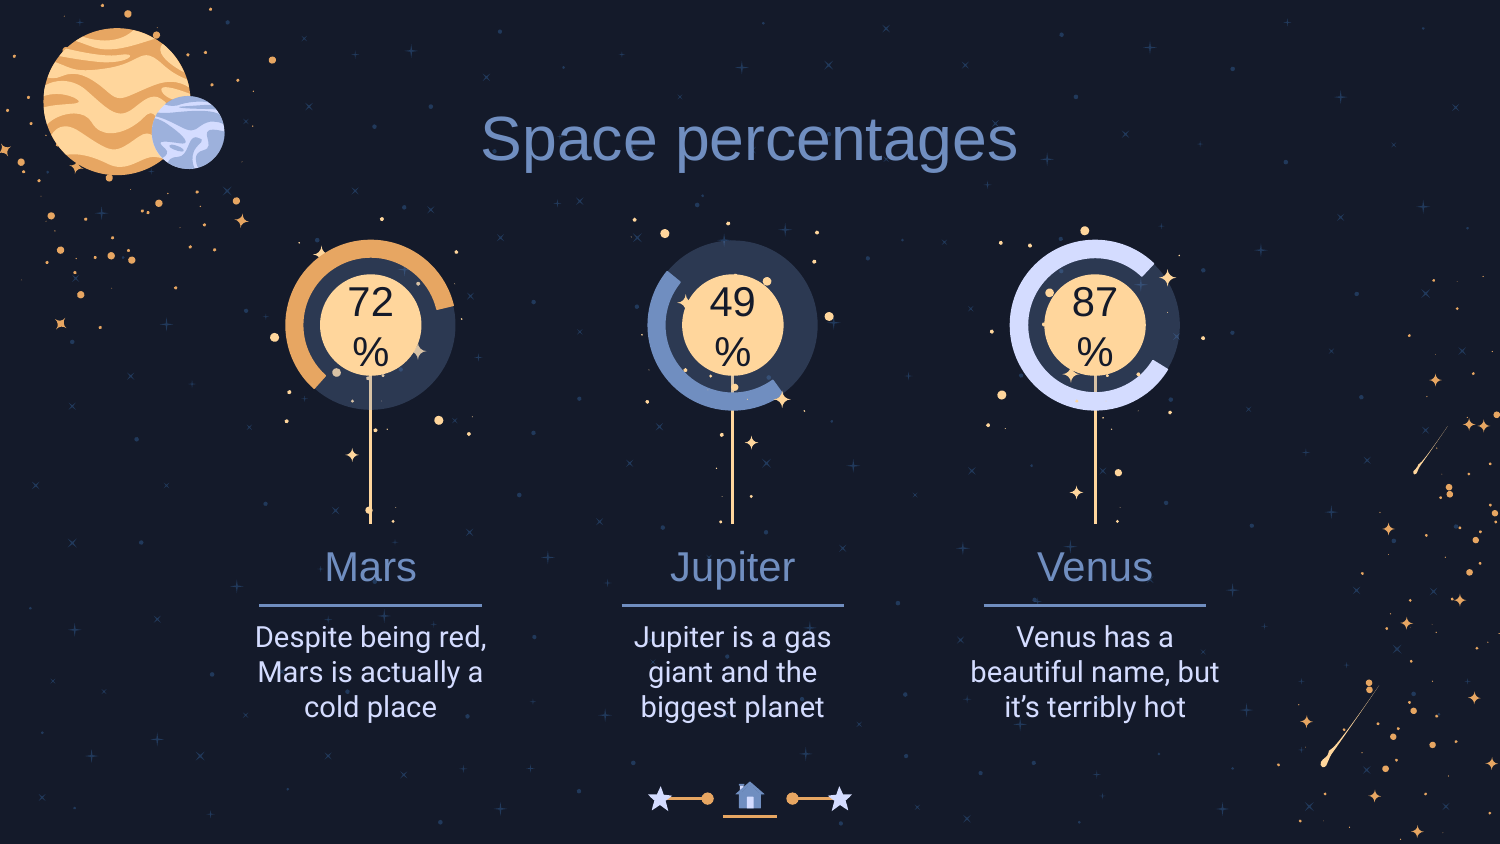

# Space percentages

49%

87%

72%
Venus
Mars
Jupiter
Venus has a beautiful name, but it’s terribly hot
Despite being red, Mars is actually a cold place
Jupiter is a gas giant and the biggest planet